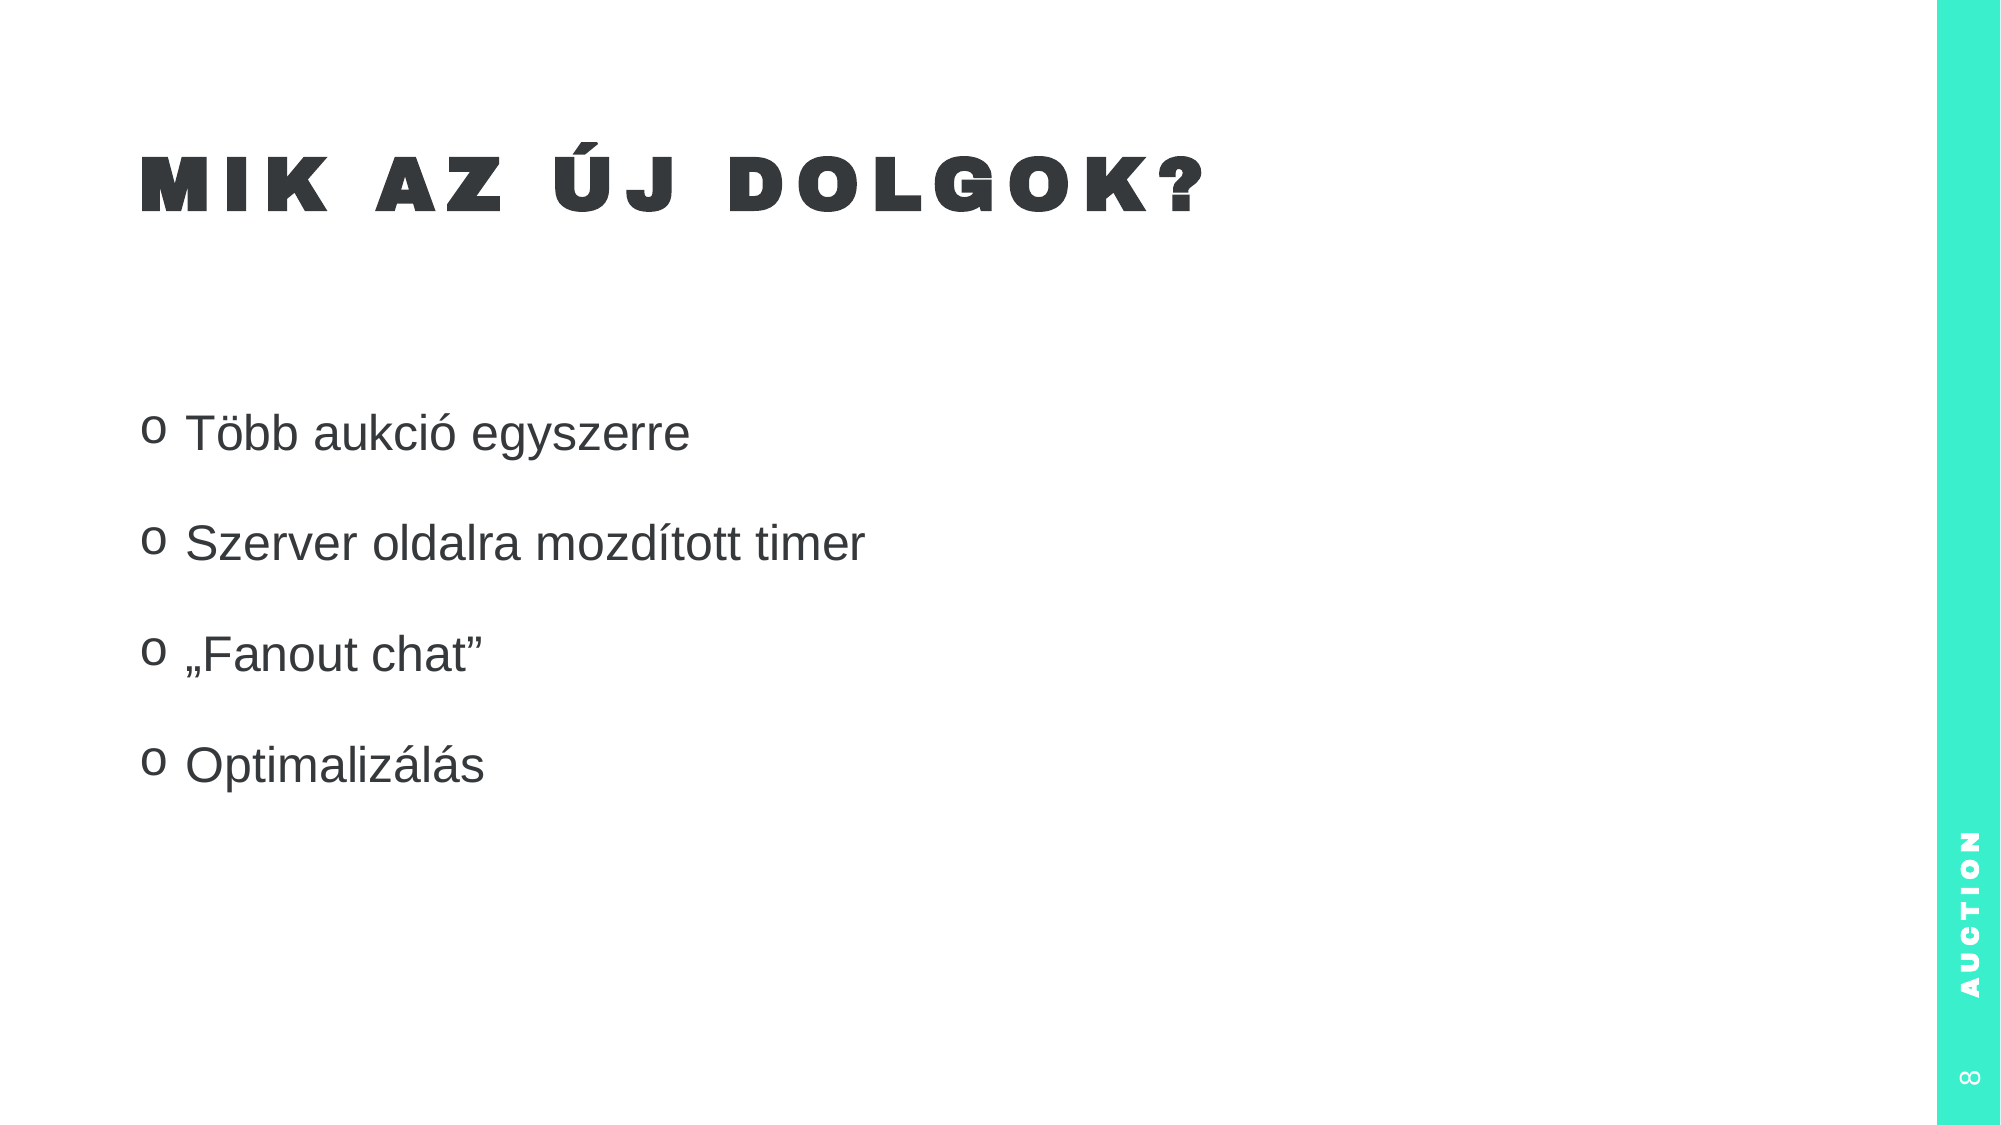

# Mik az új dolgok?
Több aukció egyszerre
Szerver oldalra mozdított timer
„Fanout chat”
Optimalizálás

Auction
8